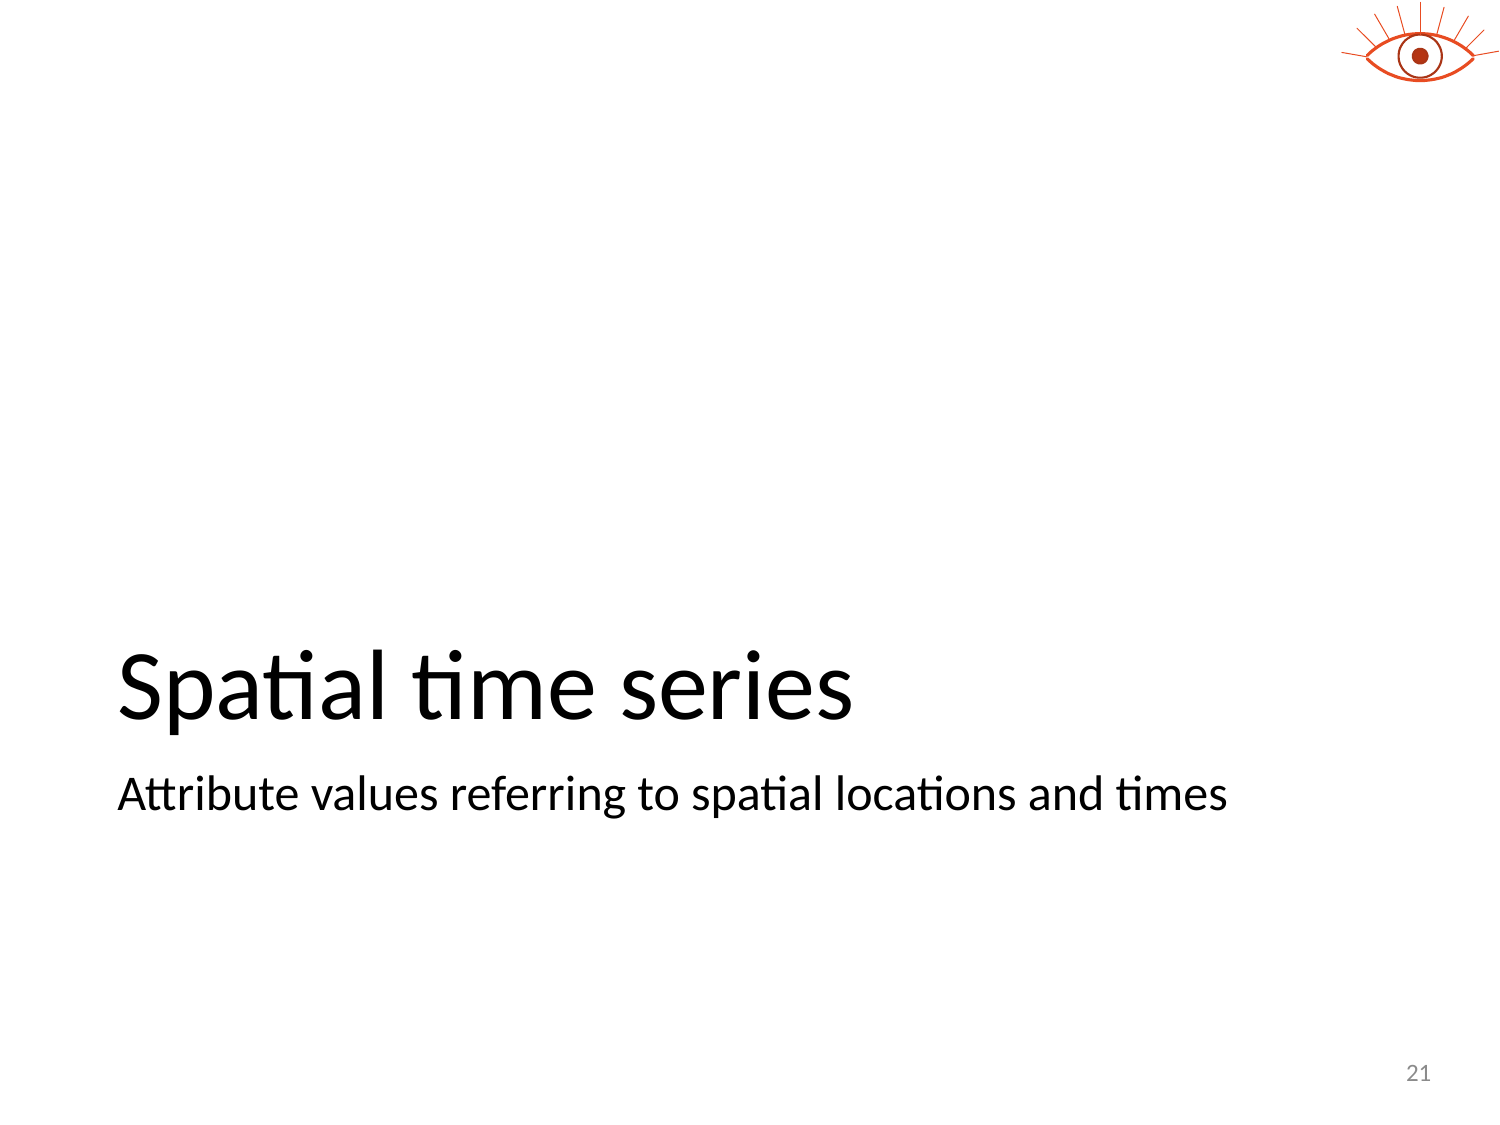

# Spatial time series
Attribute values referring to spatial locations and times
21